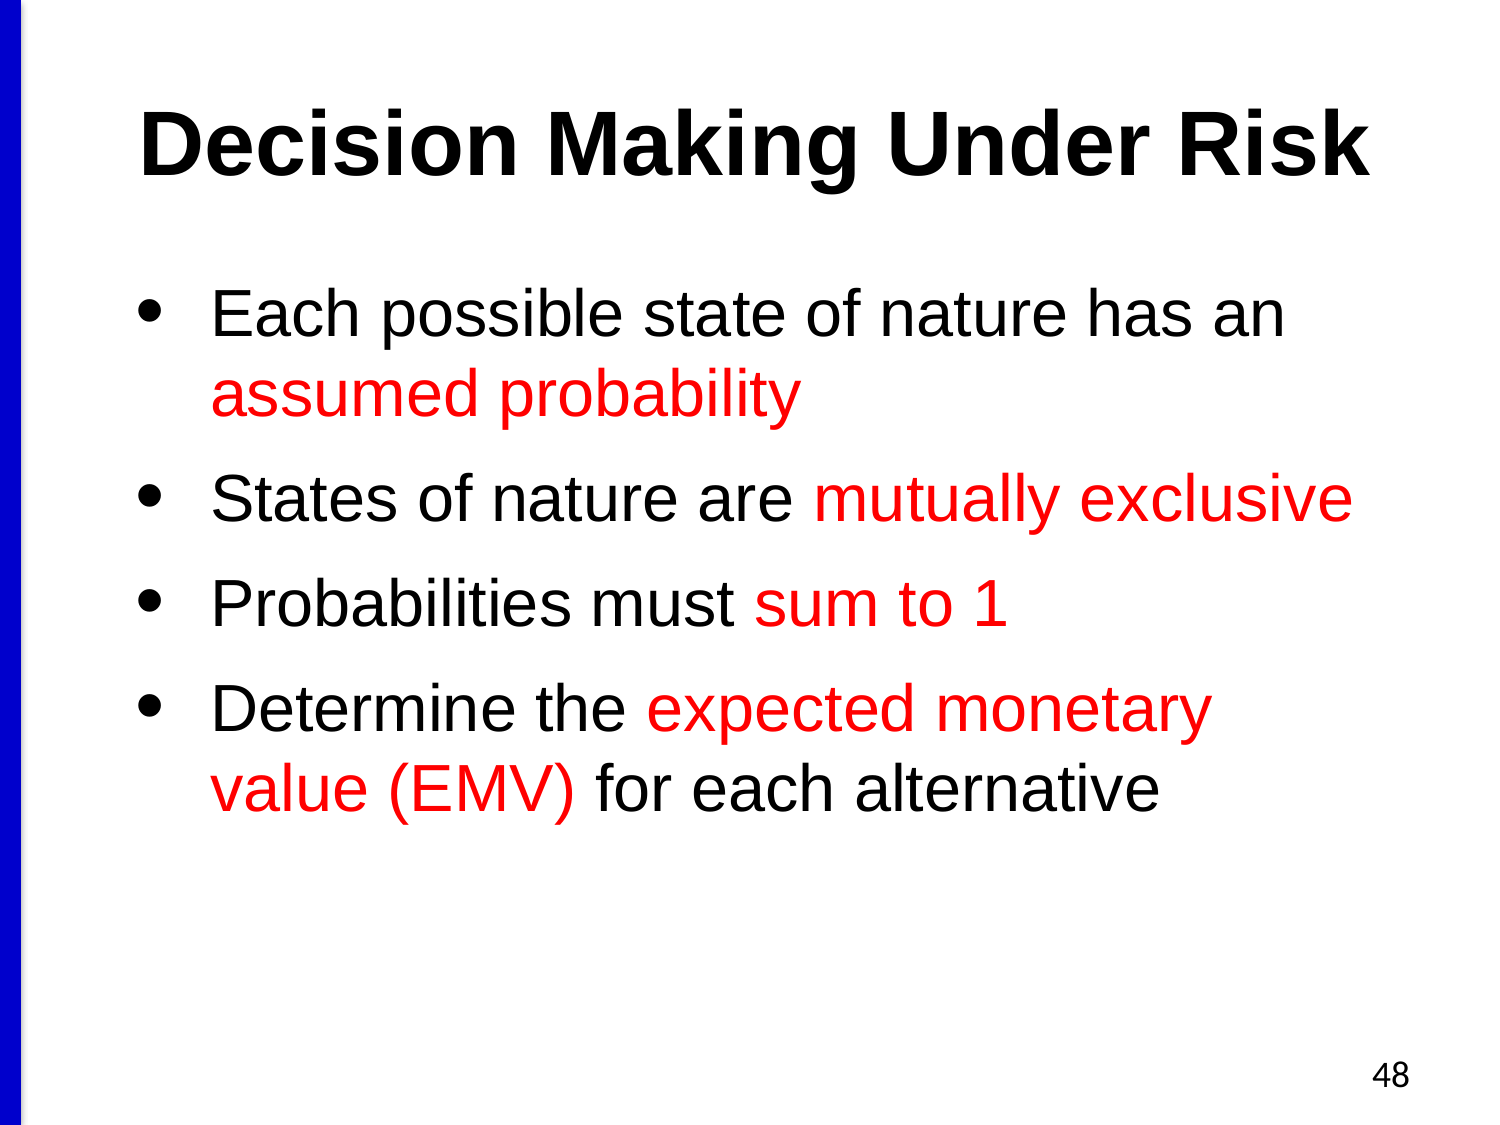

# Decision Making Under Risk
Each possible state of nature has an assumed probability
States of nature are mutually exclusive
Probabilities must sum to 1
Determine the expected monetary value (EMV) for each alternative
48